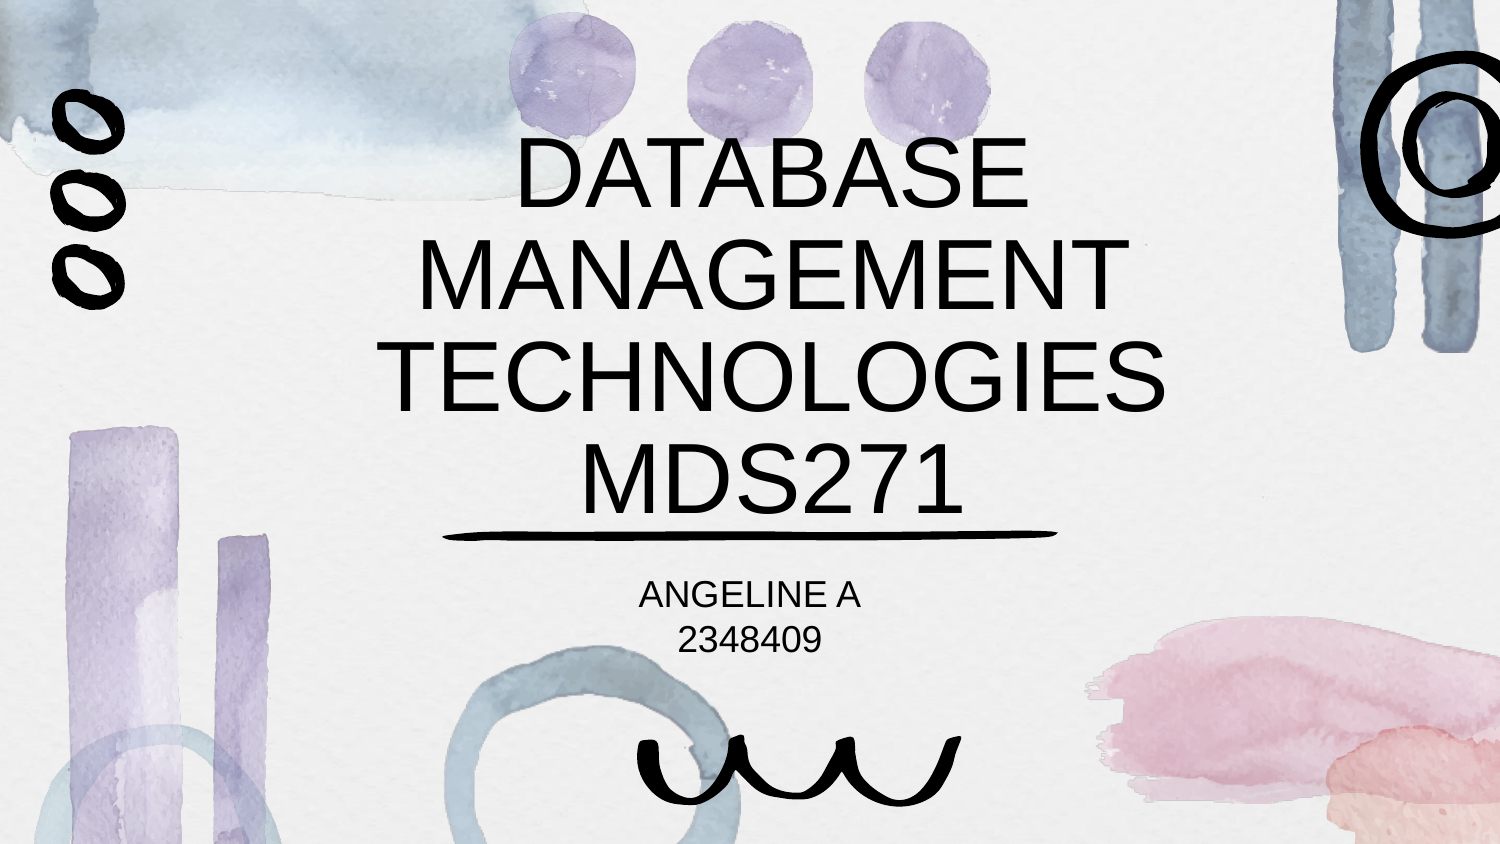

# DATABASE MANAGEMENT TECHNOLOGIES
MDS271

ANGELINE A
2348409